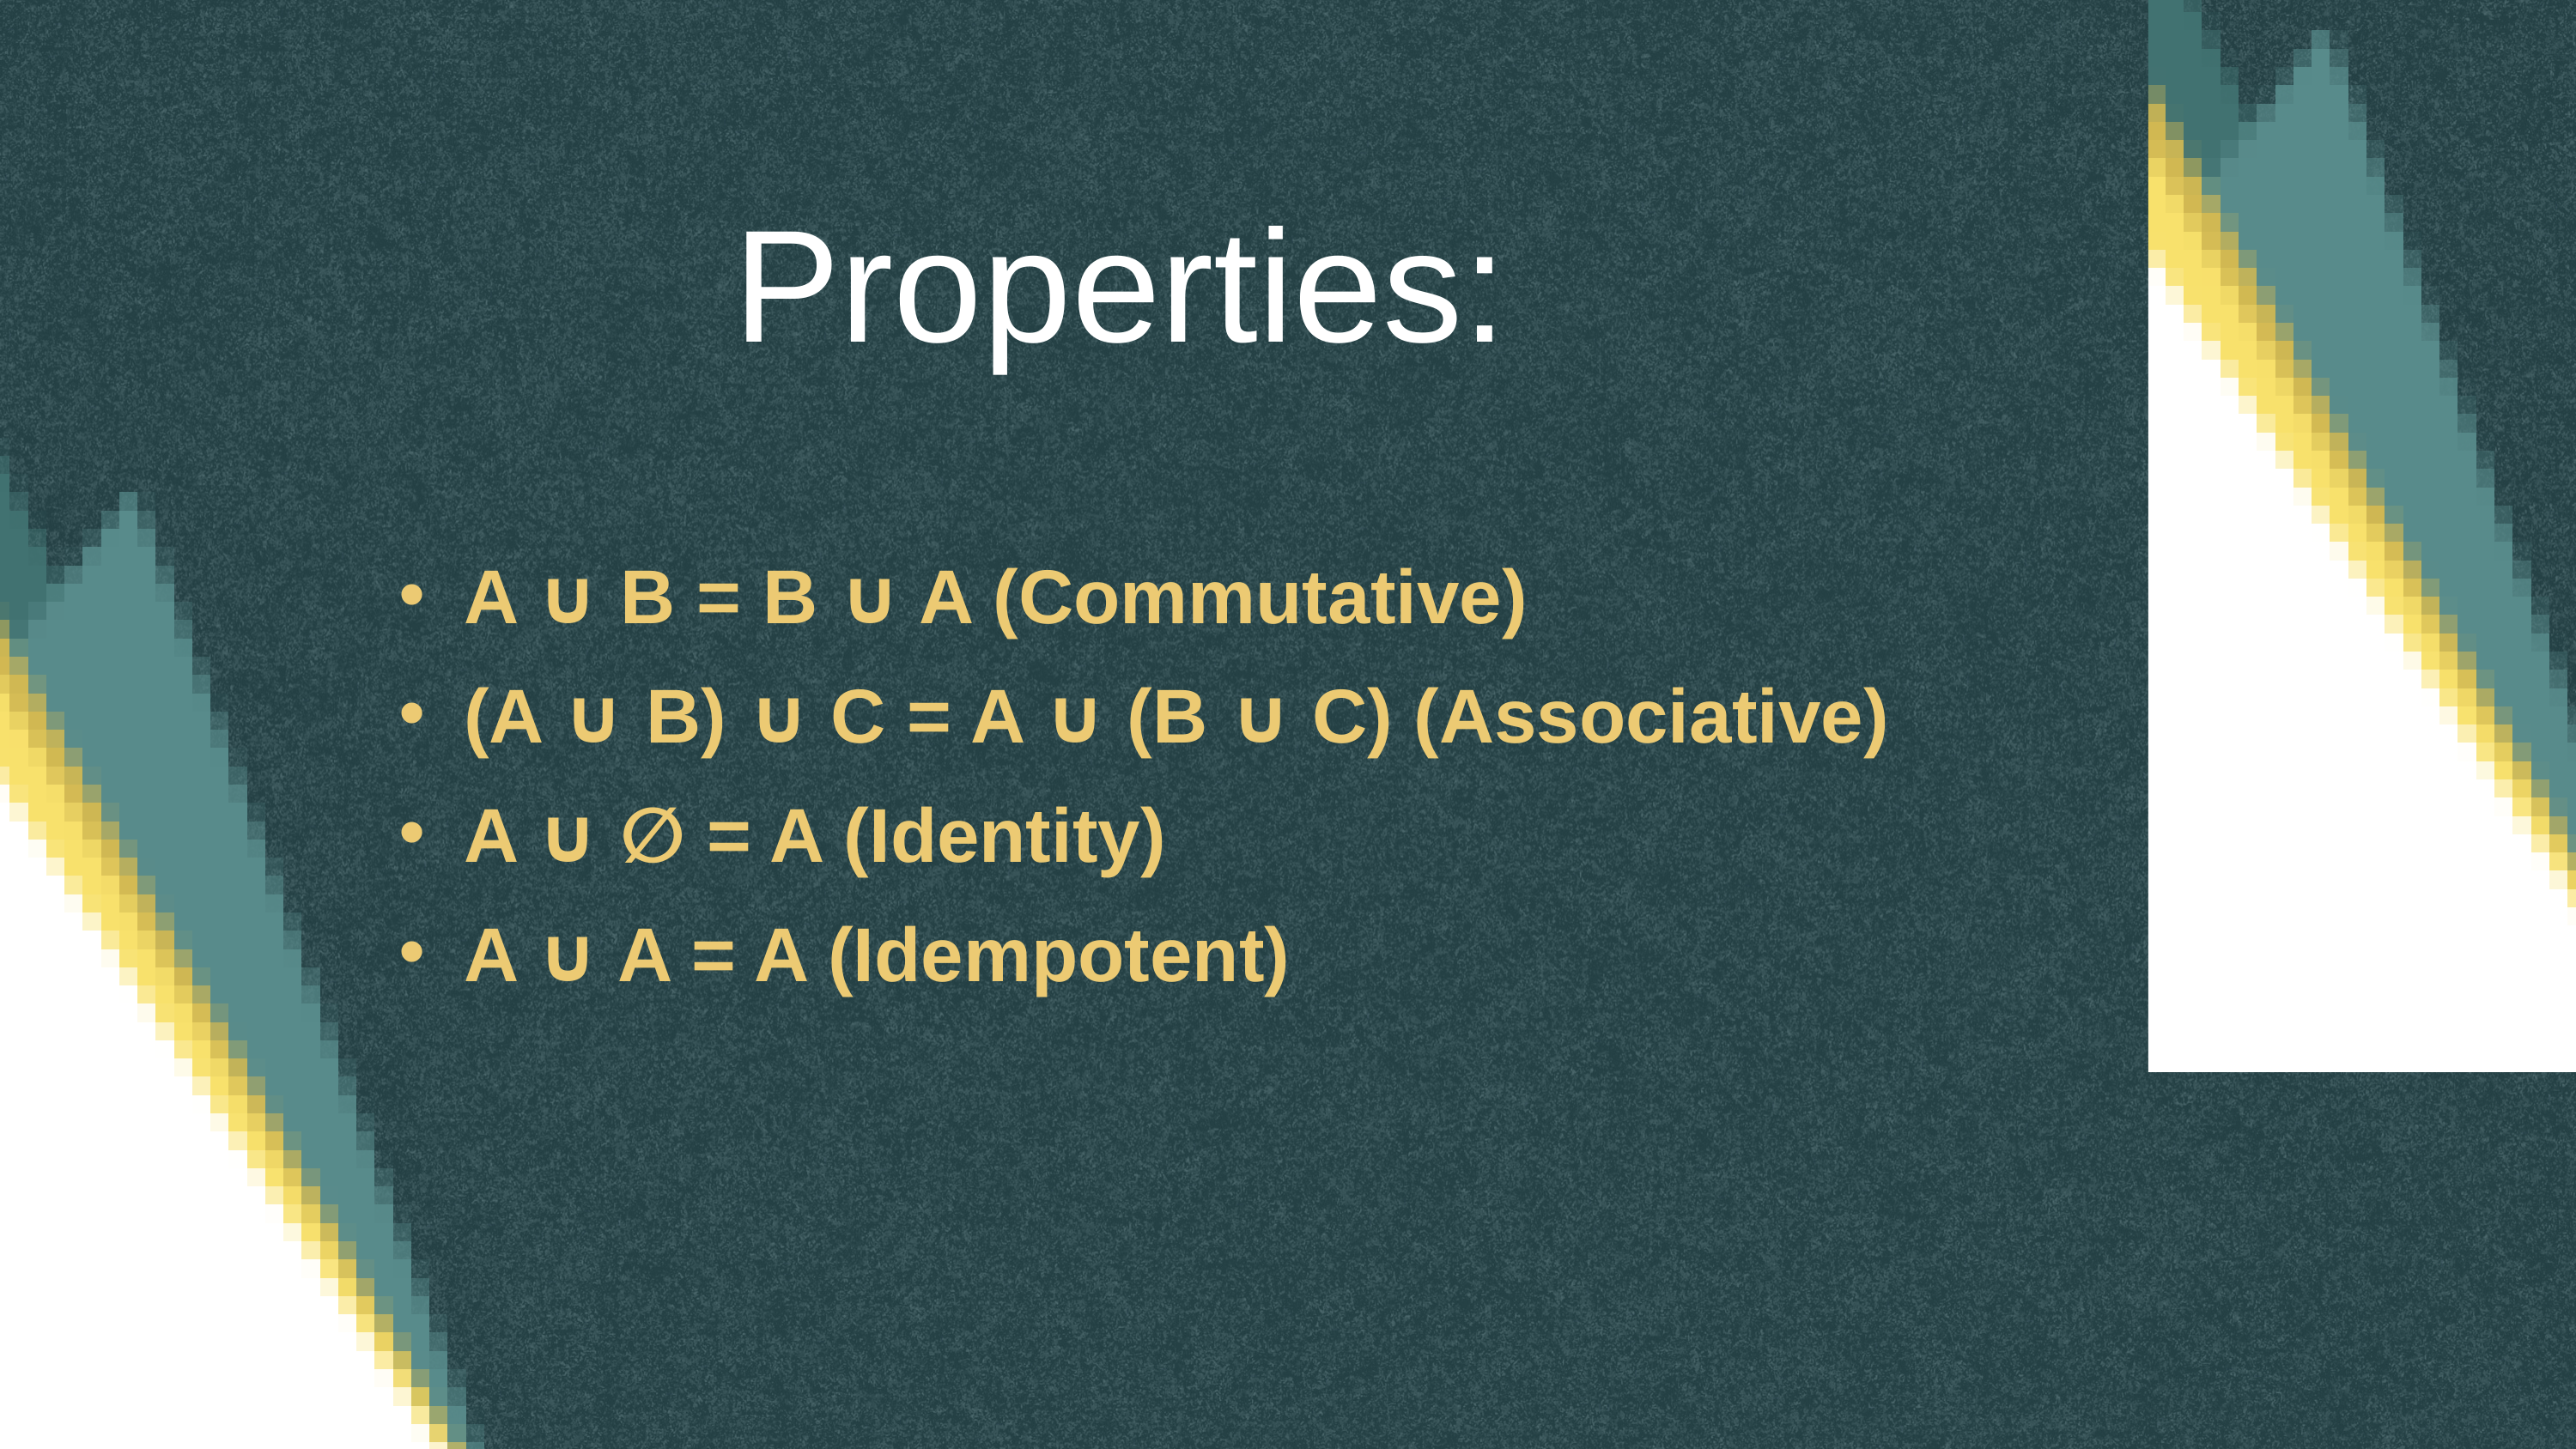

Properties:

A ∪ B = B ∪ A (Commutative)
(A ∪ B) ∪ C = A ∪ (B ∪ C) (Associative)
A ∪ ∅ = A (Identity)
A ∪ A = A (Idempotent)